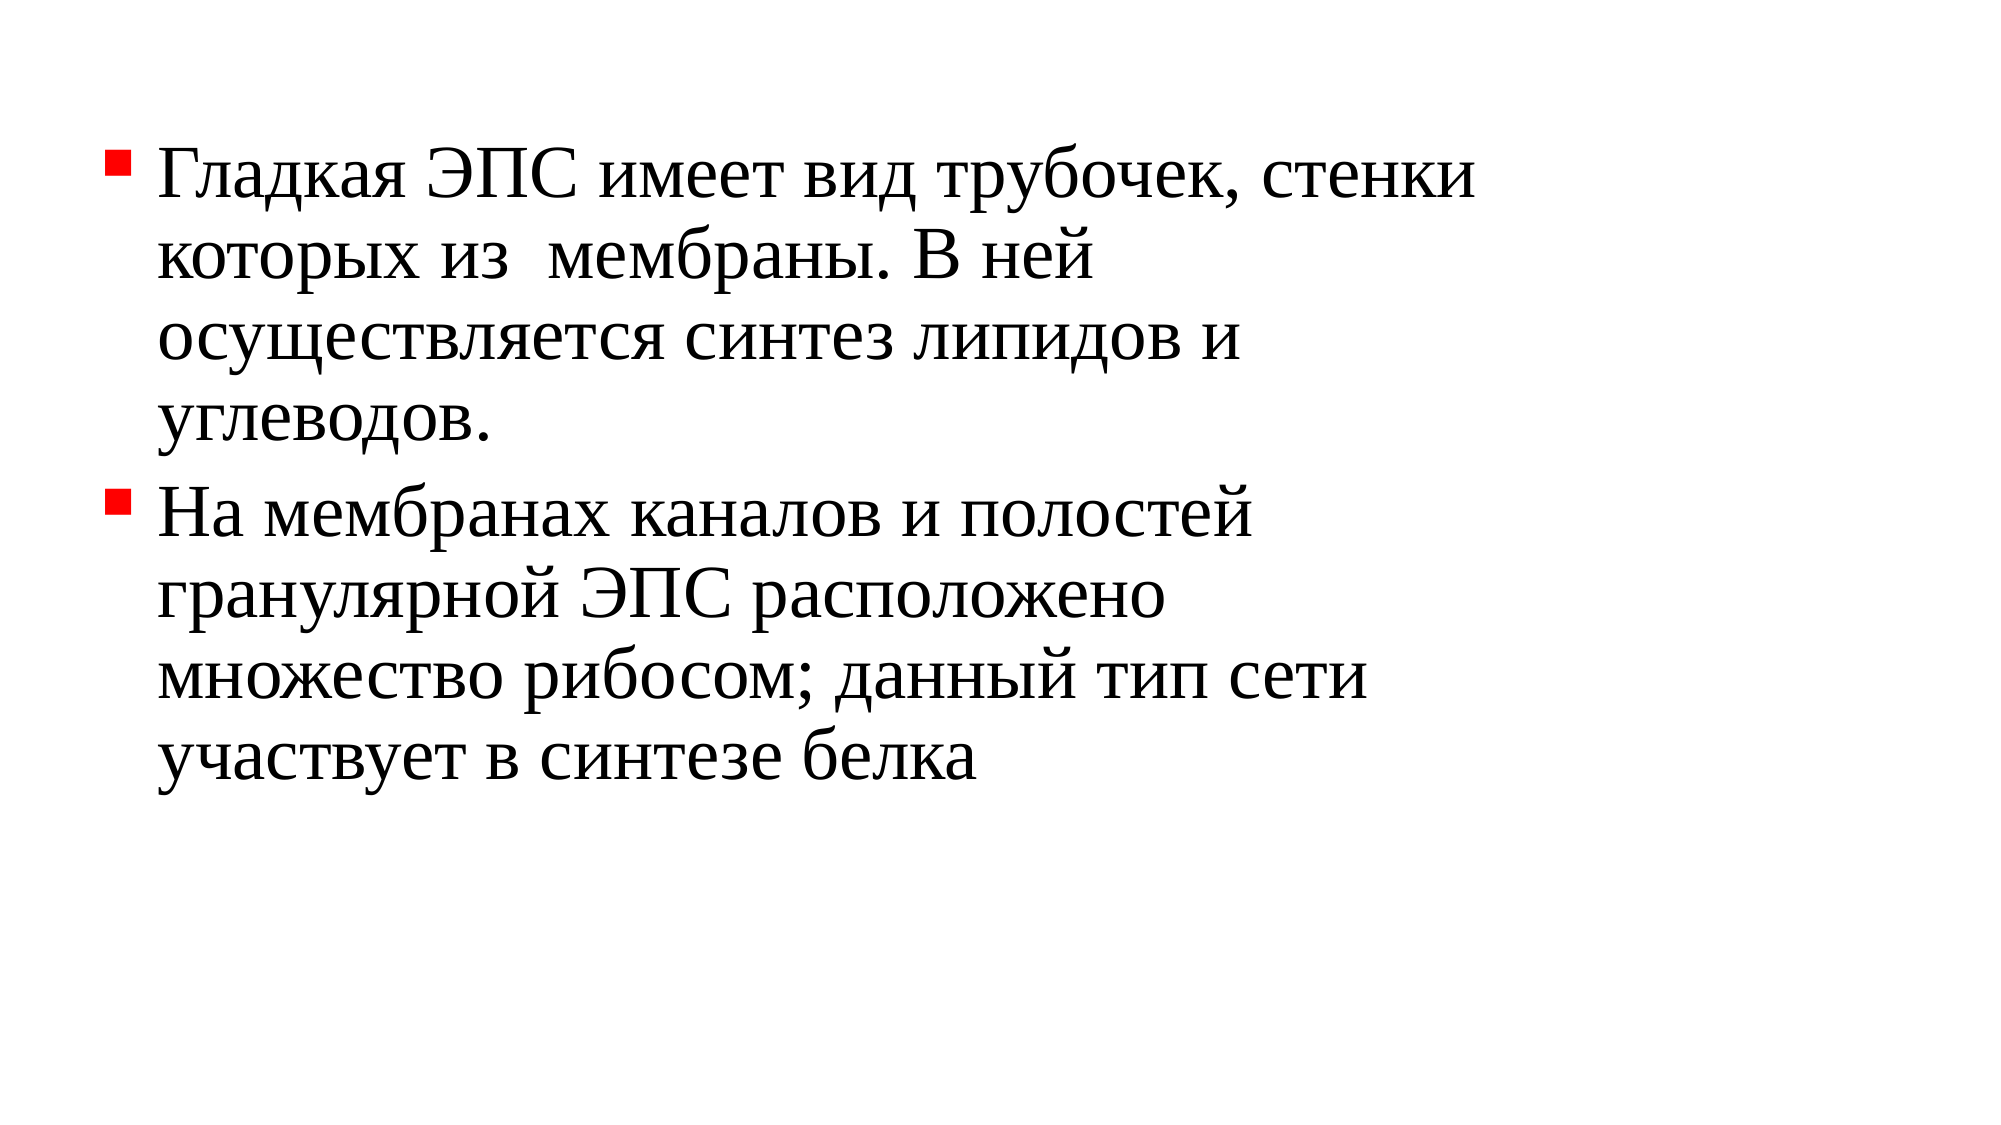

Гладкая ЭПС имеет вид трубочек, стенки которых из  мембраны. В ней осуществляется синтез липидов и углеводов.
На мембранах каналов и полостей гранулярной ЭПС расположено множество рибосом; данный тип сети участвует в синтезе белка